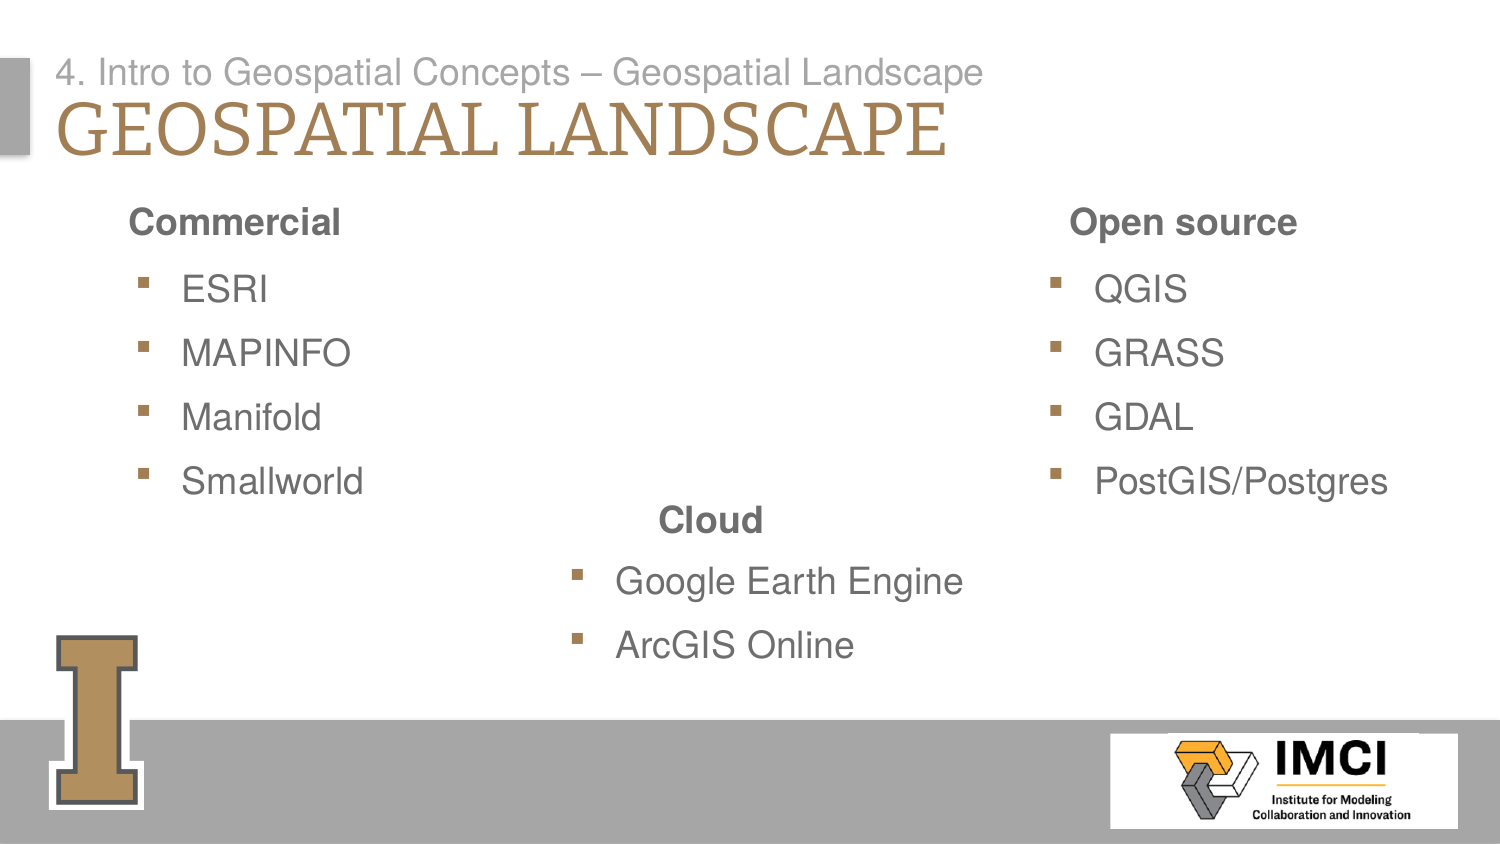

4. Intro to Geospatial Concepts – Geospatial Landscape
# GEOSPATIAL LANDSCAPE
Commercial
Open source
ESRI
MAPINFO
Manifold
Smallworld
QGIS
GRASS
GDAL
PostGIS/Postgres
Cloud
Google Earth Engine
ArcGIS Online